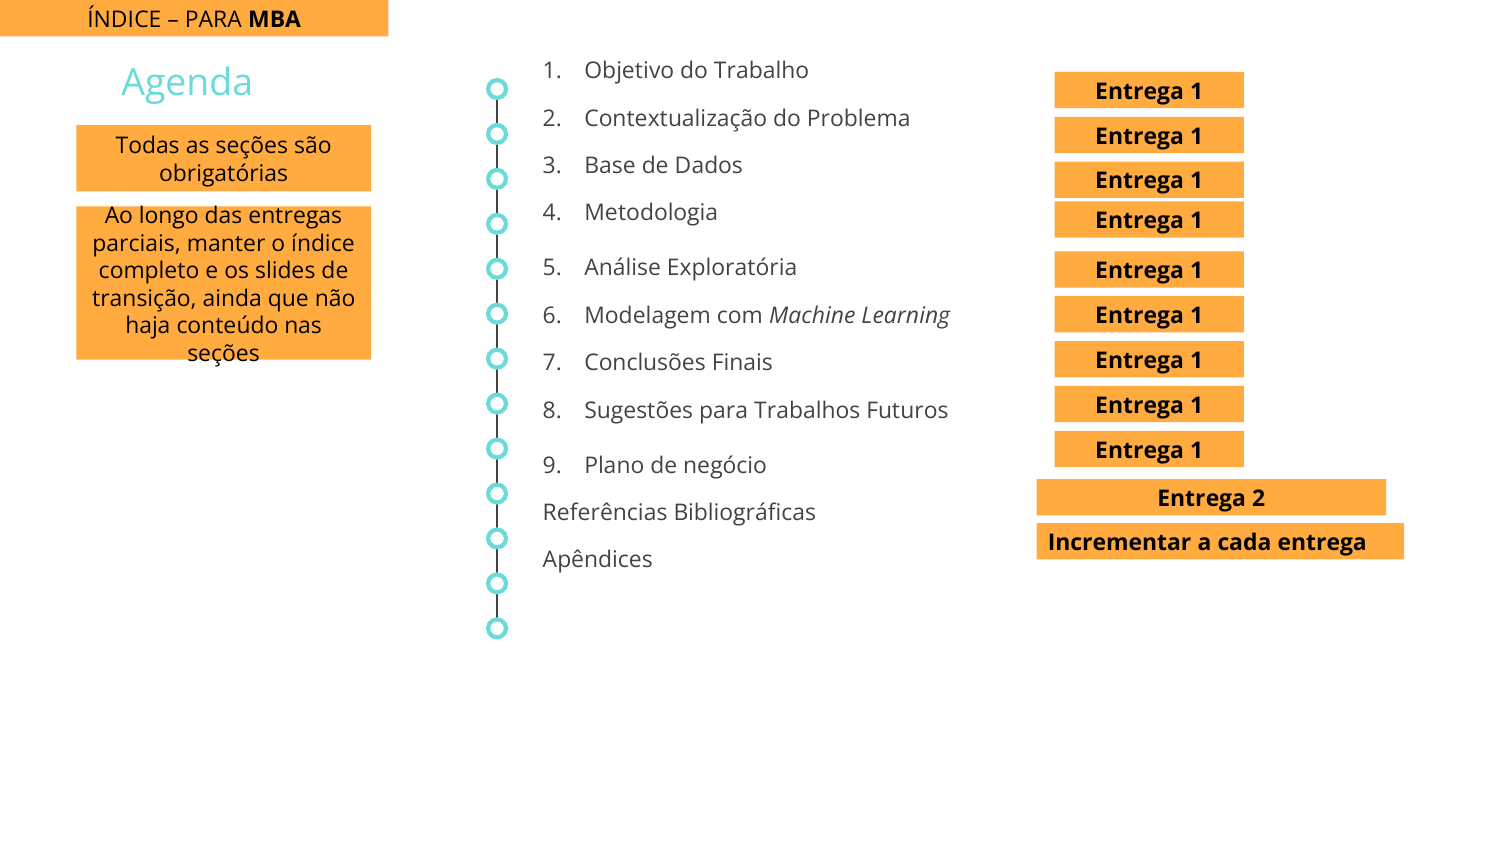

ÍNDICE – PARA MBA
Agenda
Objetivo do Trabalho

Contextualização do Problema

Base de Dados

Metodologia

Análise Exploratória

Modelagem com Machine Learning

Conclusões Finais

Sugestões para Trabalhos Futuros

Plano de negócio

Referências Bibliográficas

Apêndices

Entrega 1

Entrega 1
Todas as seções são obrigatórias
Entrega 1
Entrega 1
Ao longo das entregas parciais, manter o índice completo e os slides de transição, ainda que não haja conteúdo nas seções
Entrega 1
Entrega 1
Entrega 1
Entrega 1
Entrega 1
Entrega 2
Incrementar a cada entrega